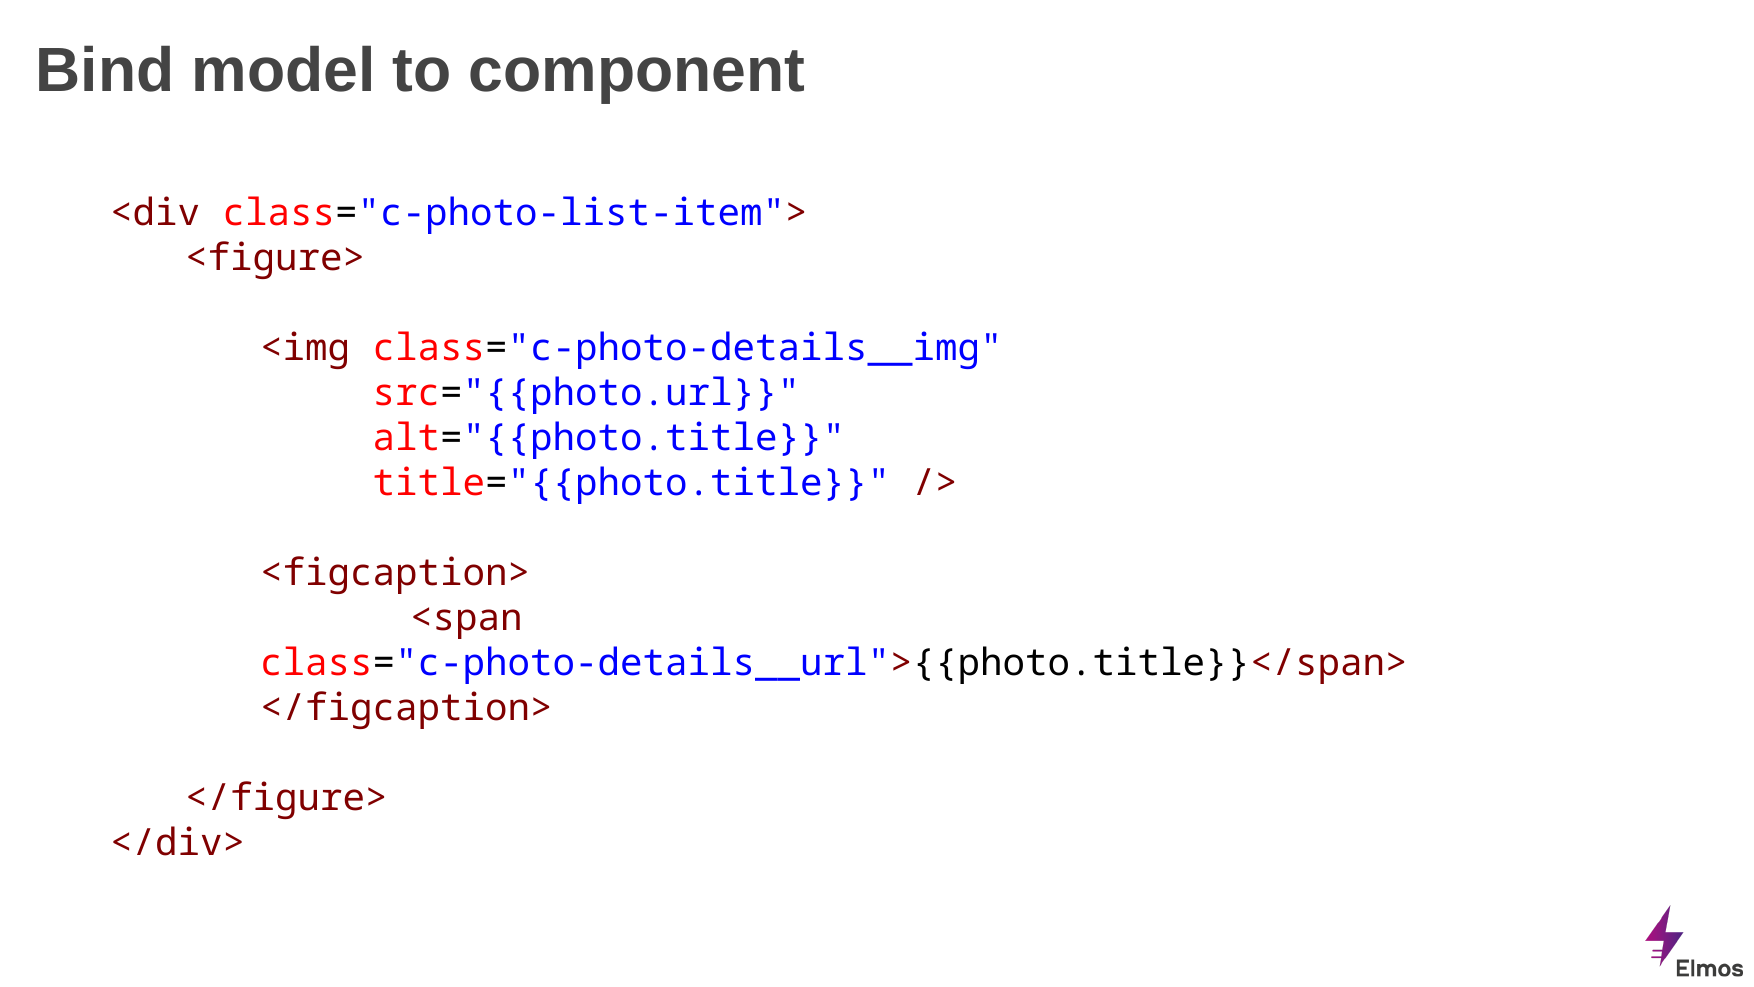

# Bind model to component
<div class="c-photo-list-item">
<figure>

<img class="c-photo-details__img"
     src="{{photo.url}}"
     alt="{{photo.title}}"
     title="{{photo.title}}" />

<figcaption>
	<span class="c-photo-details__url">{{photo.title}}</span>
</figcaption>

</figure>
</div>